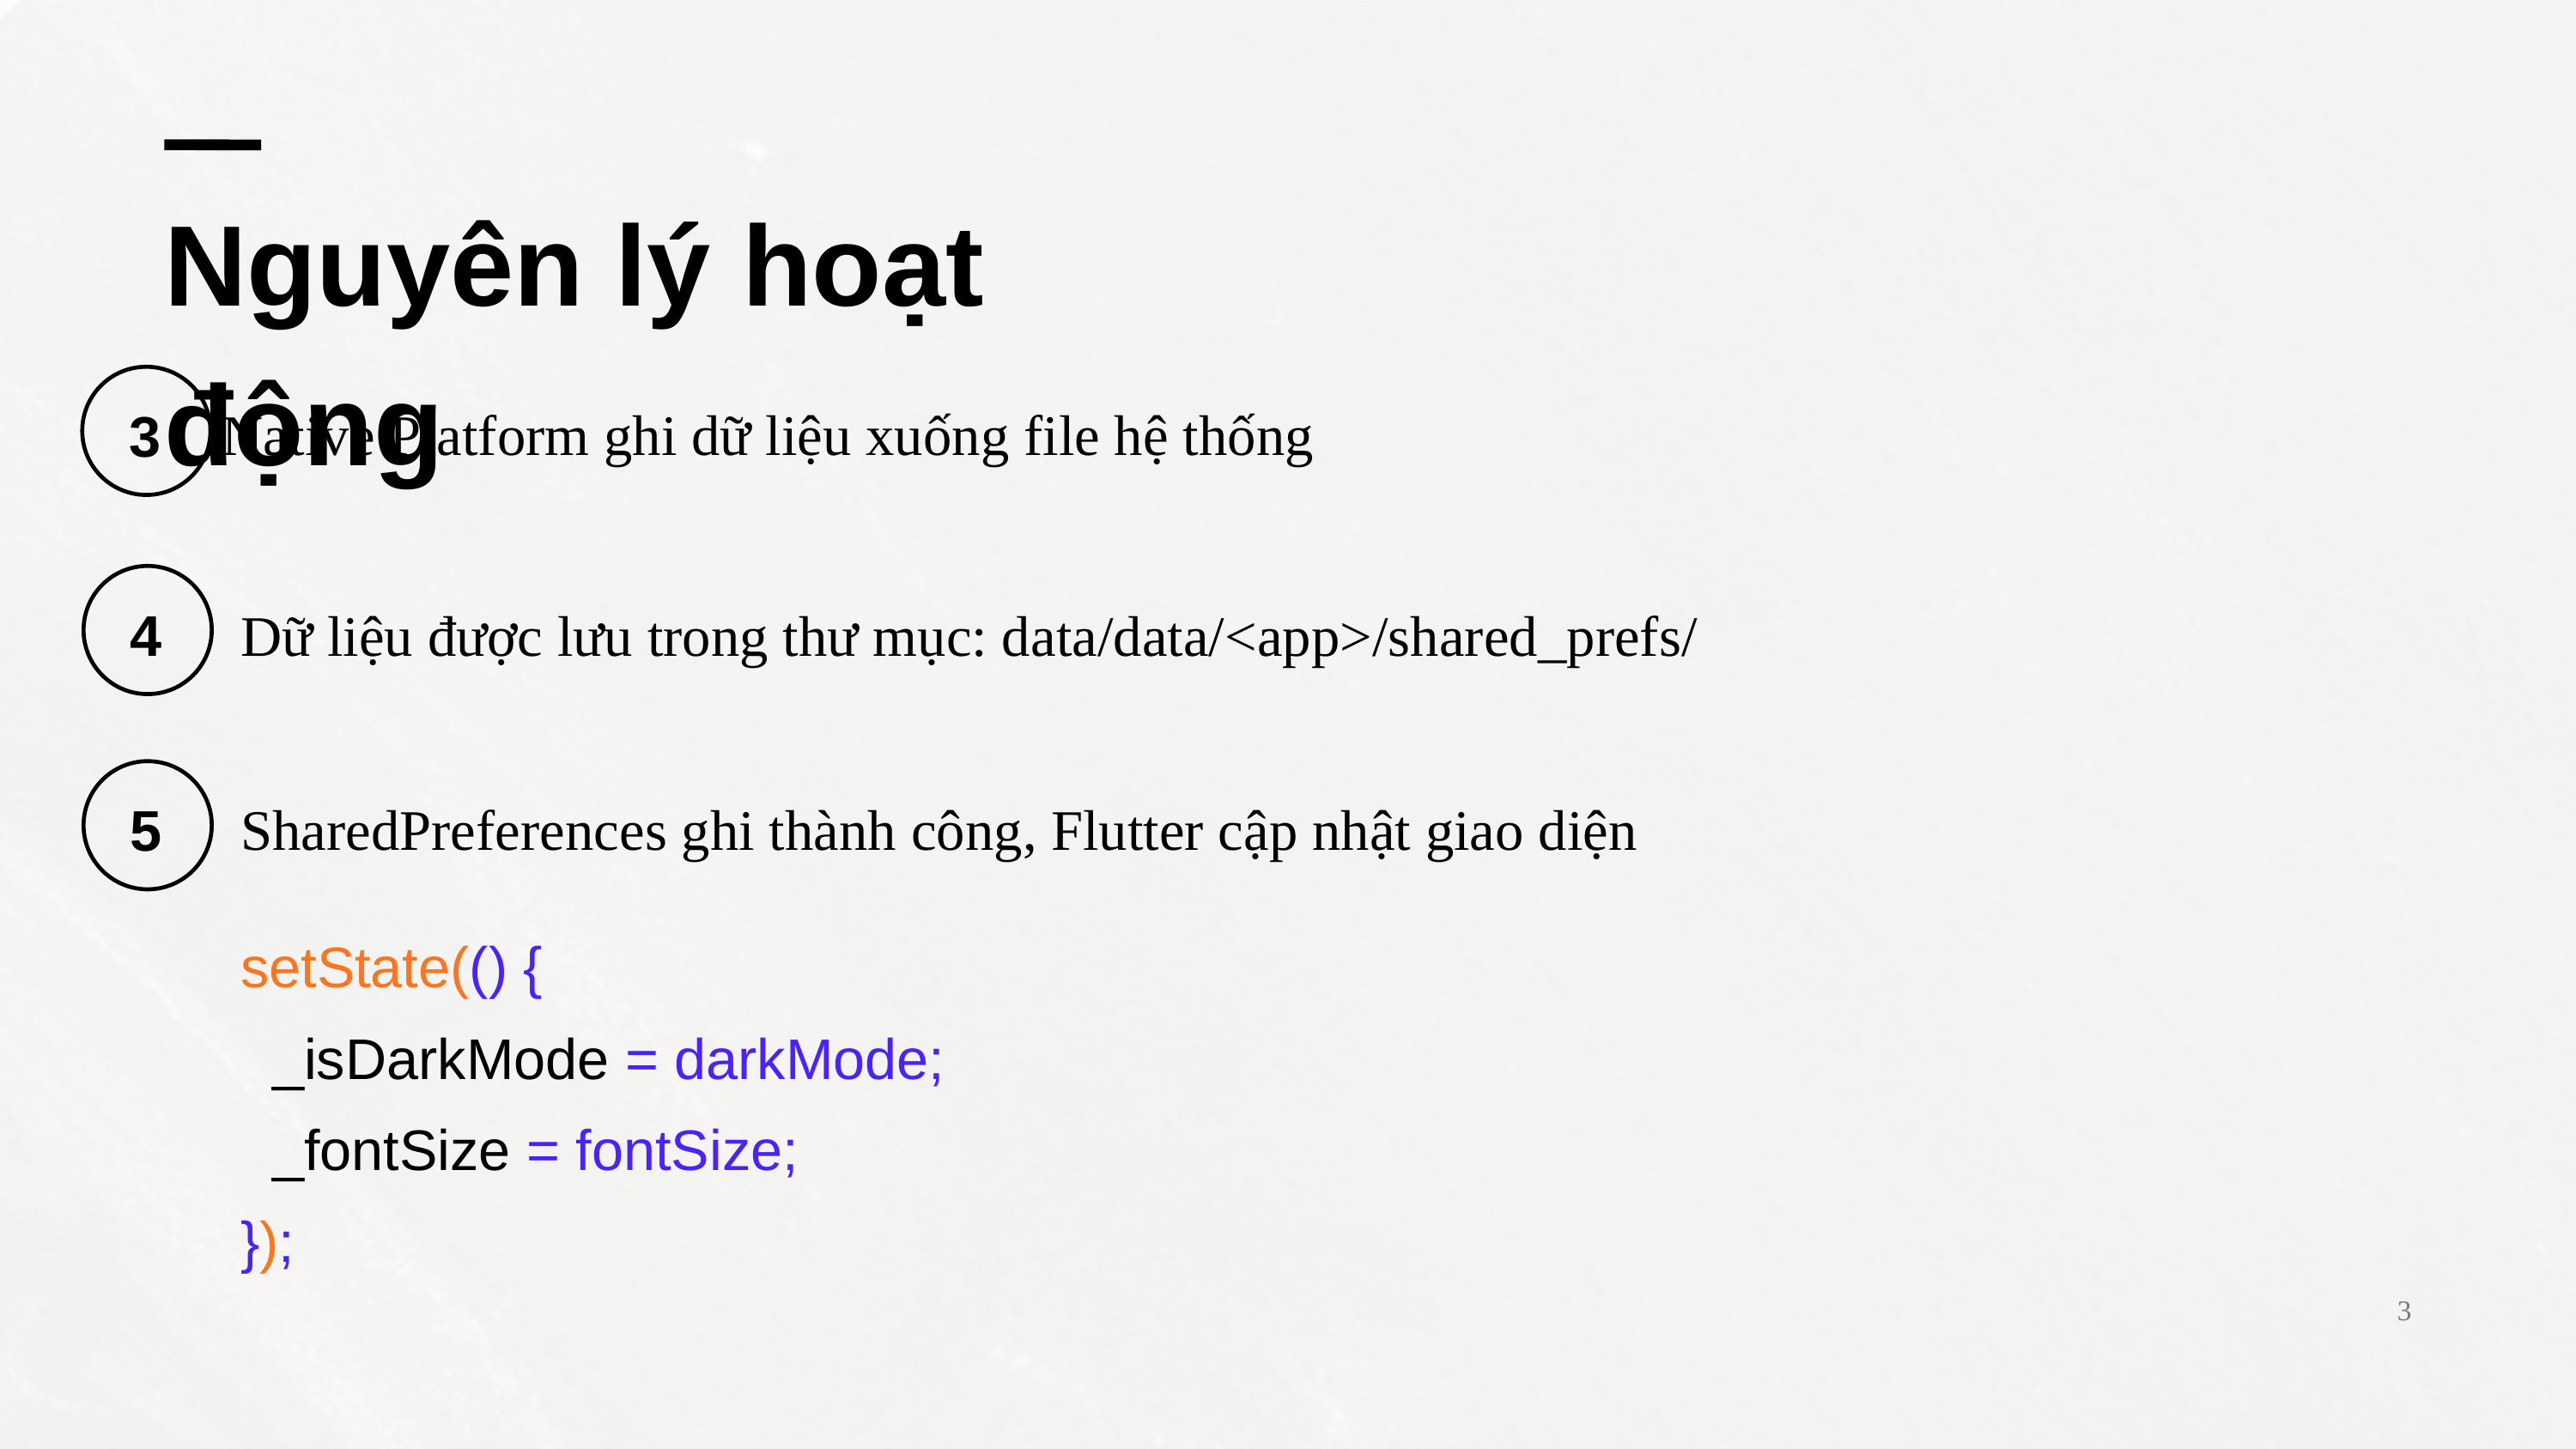

Nguyên lý hoạt động

Native Platform ghi dữ liệu xuống file hệ thống
3

4
Dữ liệu được lưu trong thư mục: data/data/<app>/shared_prefs/

SharedPreferences ghi thành công, Flutter cập nhật giao diện
5
setState(() {
  _isDarkMode = darkMode;
  _fontSize = fontSize;
});
3